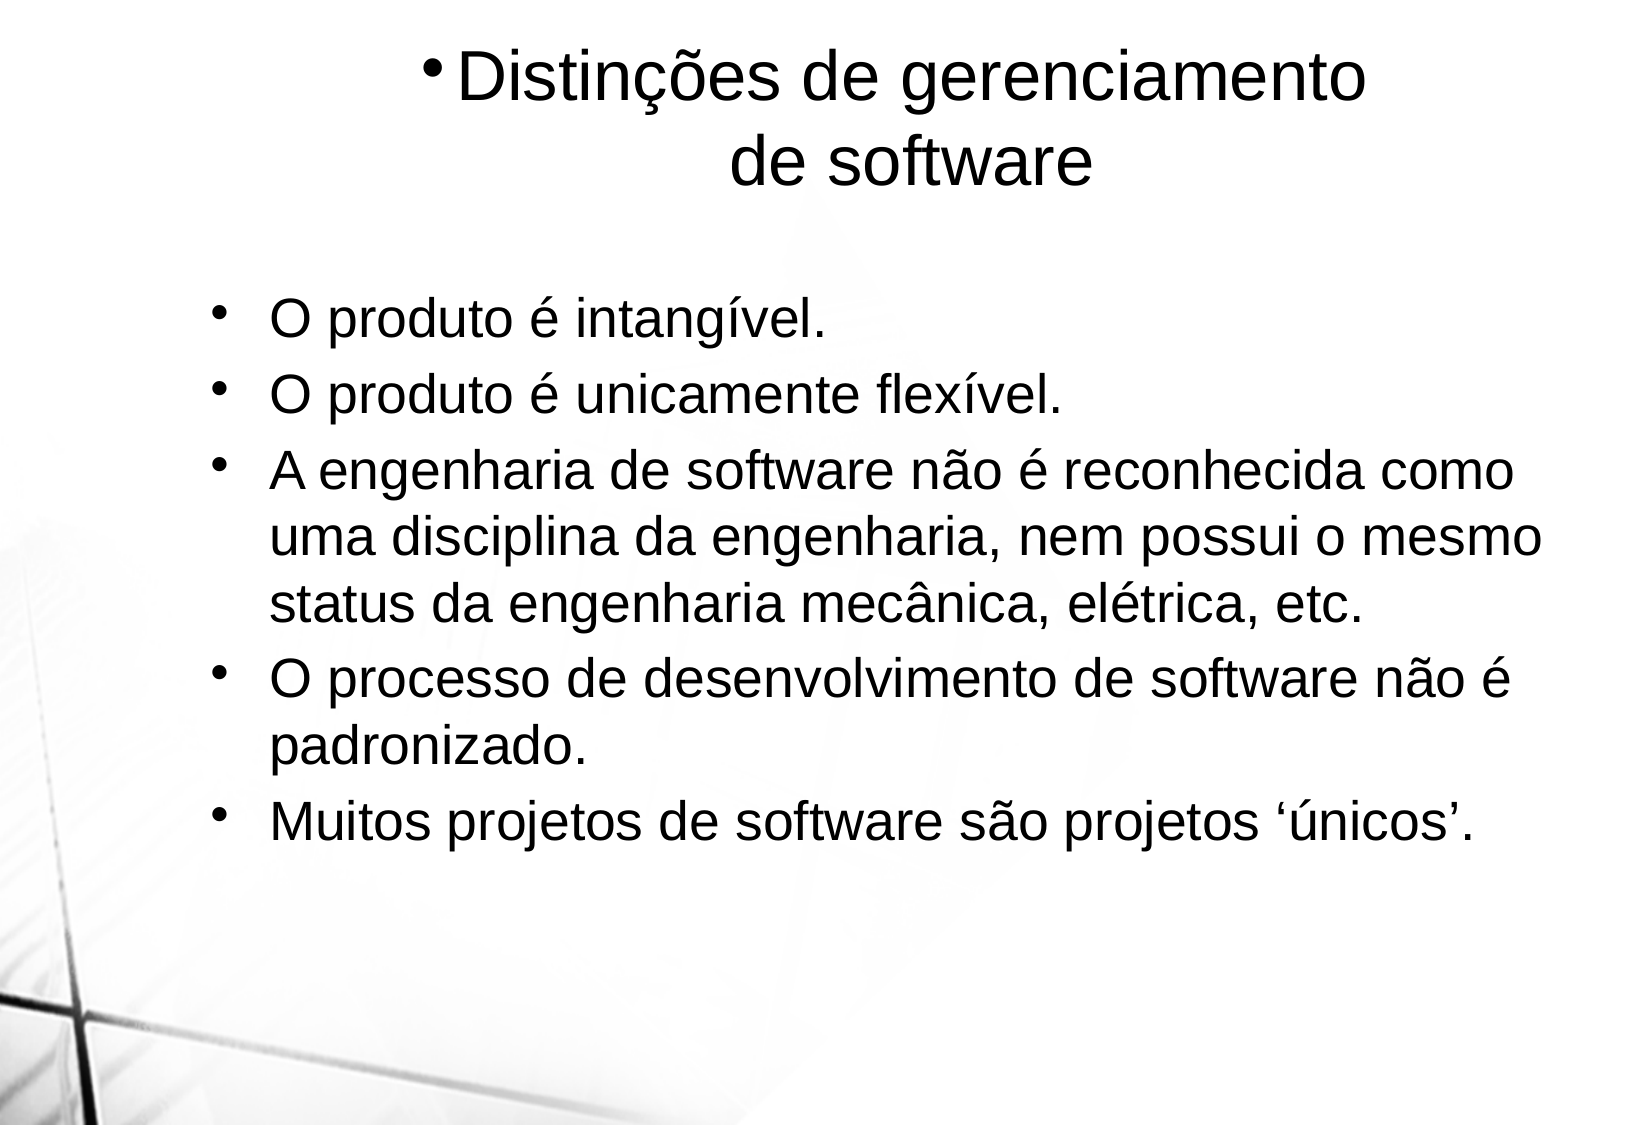

Distinções de gerenciamento
de software
O produto é intangível.
O produto é unicamente flexível.
A engenharia de software não é reconhecida como uma disciplina da engenharia, nem possui o mesmo status da engenharia mecânica, elétrica, etc.
O processo de desenvolvimento de software não é padronizado.
Muitos projetos de software são projetos ‘únicos’.